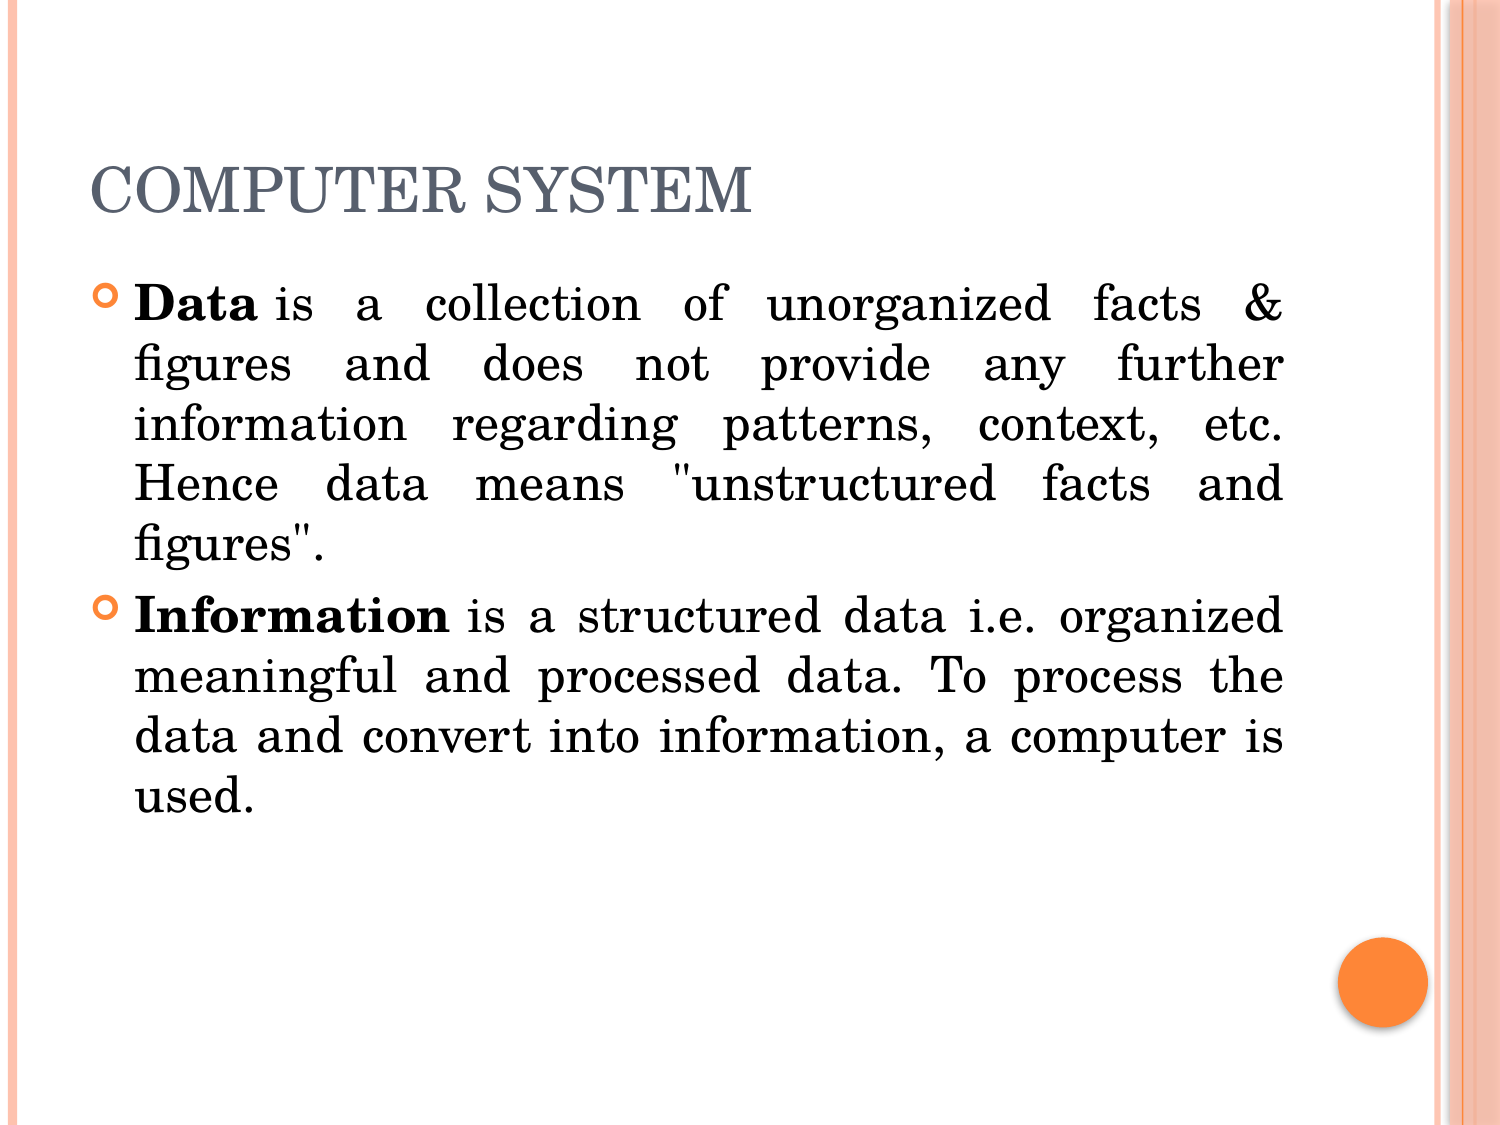

# Computer system
Data is a collection of unorganized facts & figures and does not provide any further information regarding patterns, context, etc. Hence data means "unstructured facts and figures".
Information is a structured data i.e. organized meaningful and processed data. To process the data and convert into information, a computer is used.